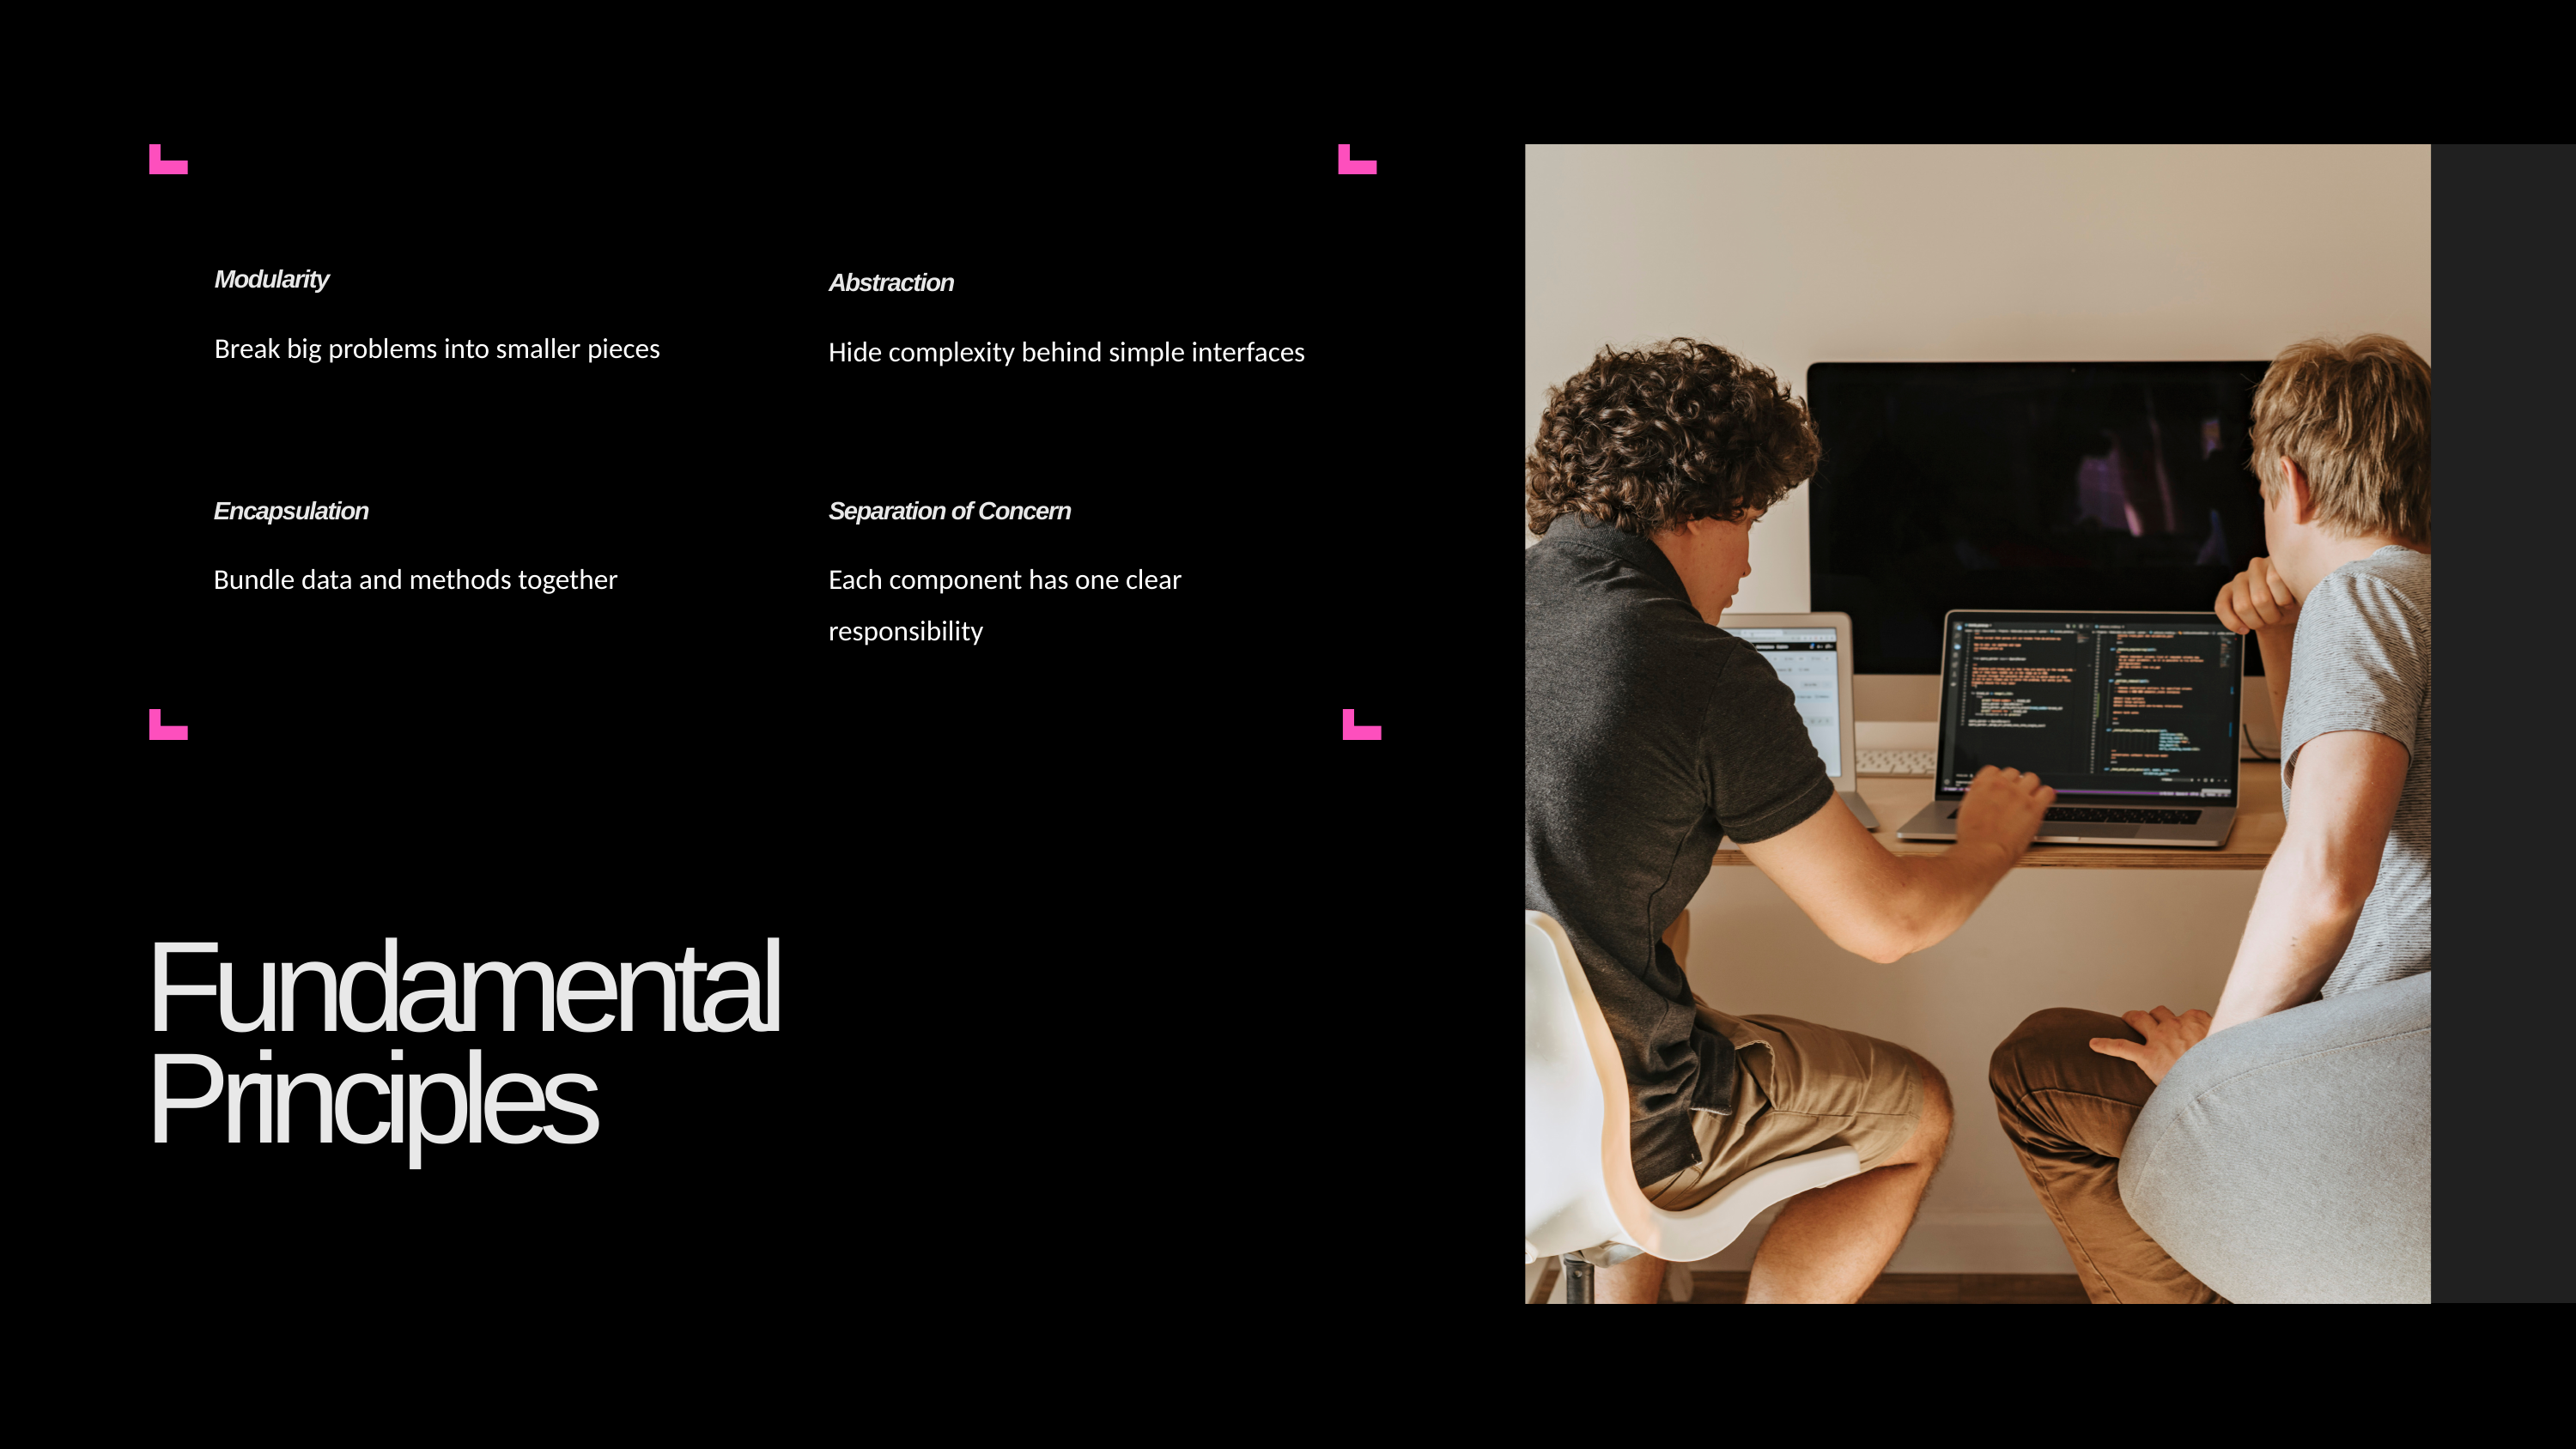

Modularity
Abstraction
Break big problems into smaller pieces
Hide complexity behind simple interfaces
Encapsulation
Separation of Concern
Bundle data and methods together
Each component has one clear responsibility

Fundamental
Principles